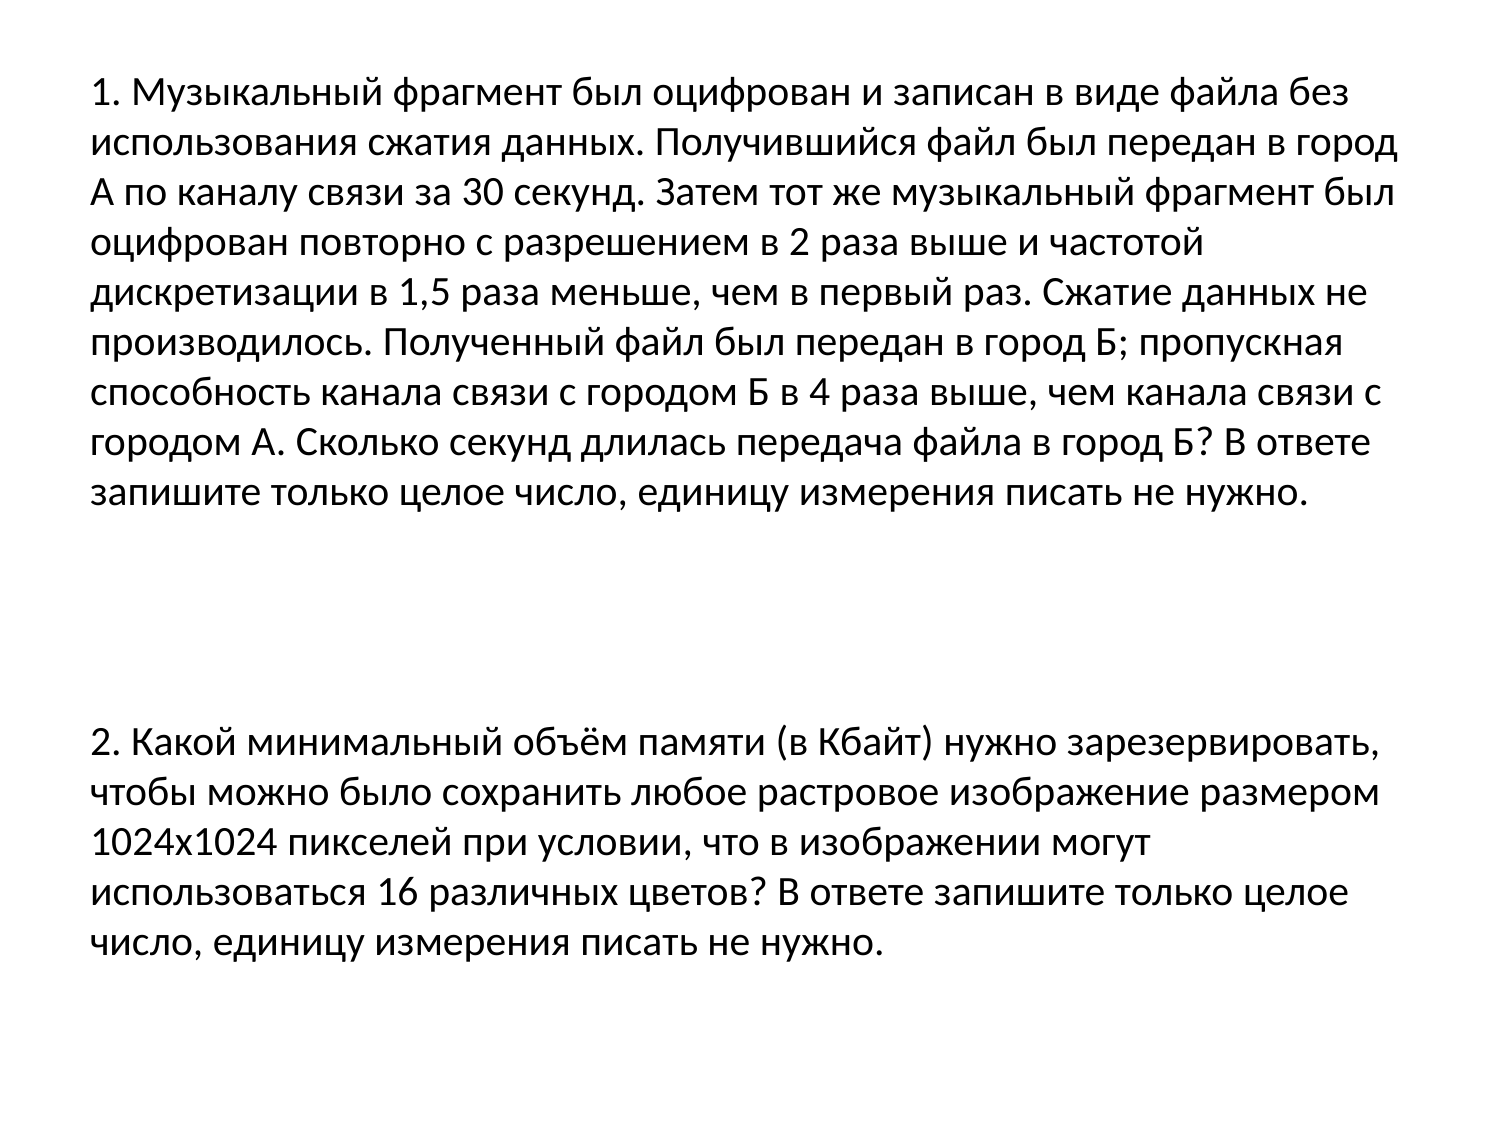

# 1. Музыкальный фрагмент был оцифрован и записан в виде файла без использования сжатия данных. Получившийся файл был передан в город А по каналу связи за 30 секунд. Затем тот же музыкальный фрагмент был оцифрован повторно с разрешением в 2 раза выше и частотой дискретизации в 1,5 раза меньше, чем в первый раз. Сжатие данных не производилось. Полученный файл был передан в город Б; пропускная способность канала связи с городом Б в 4 раза выше, чем канала связи с городом А. Сколько секунд длилась передача файла в город Б? В ответе запишите только целое число, единицу измерения писать не нужно. 2. Какой минимальный объём памяти (в Кбайт) нужно зарезервировать, чтобы можно было сохранить любое растровое изображение размером 1024x1024 пикселей при условии, что в изображении могут использоваться 16 различных цветов? В ответе запишите только целое число, единицу измерения писать не нужно.